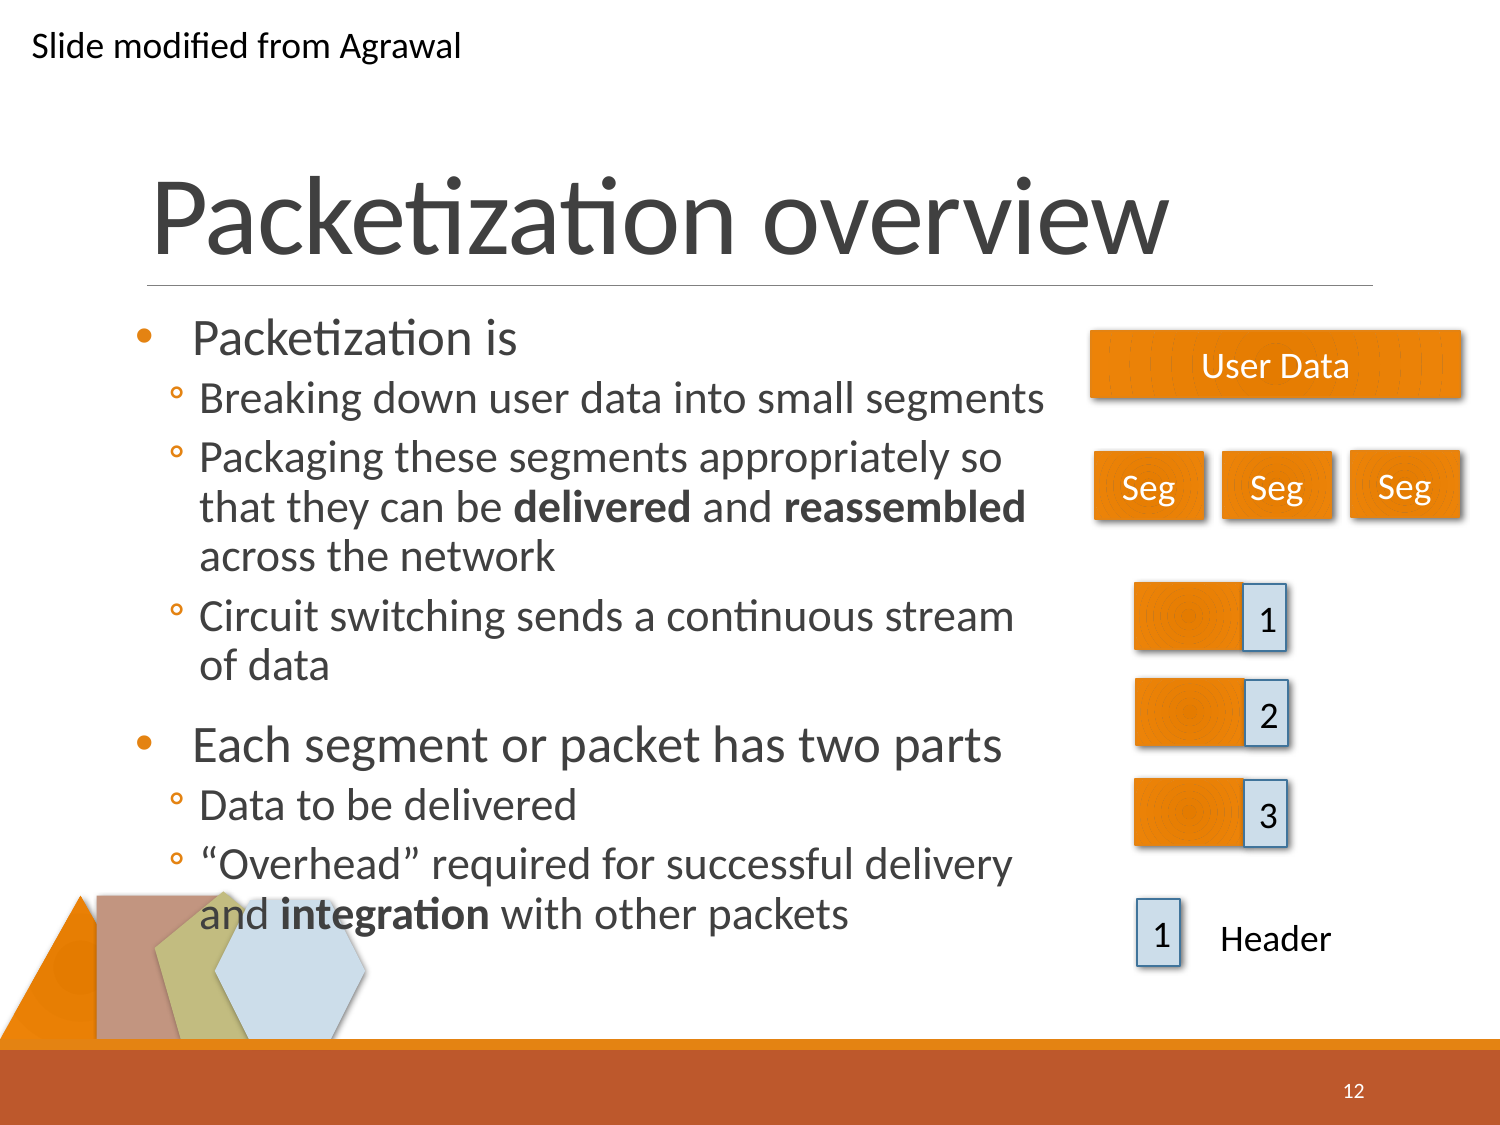

Slide modified from Agrawal
# Packetization overview
Packetization is
Breaking down user data into small segments
Packaging these segments appropriately so that they can be delivered and reassembled across the network
Circuit switching sends a continuous stream of data
Each segment or packet has two parts
Data to be delivered
“Overhead” required for successful delivery and integration with other packets
User Data
Seg
Seg
Seg

1

2

3
1
Header
12